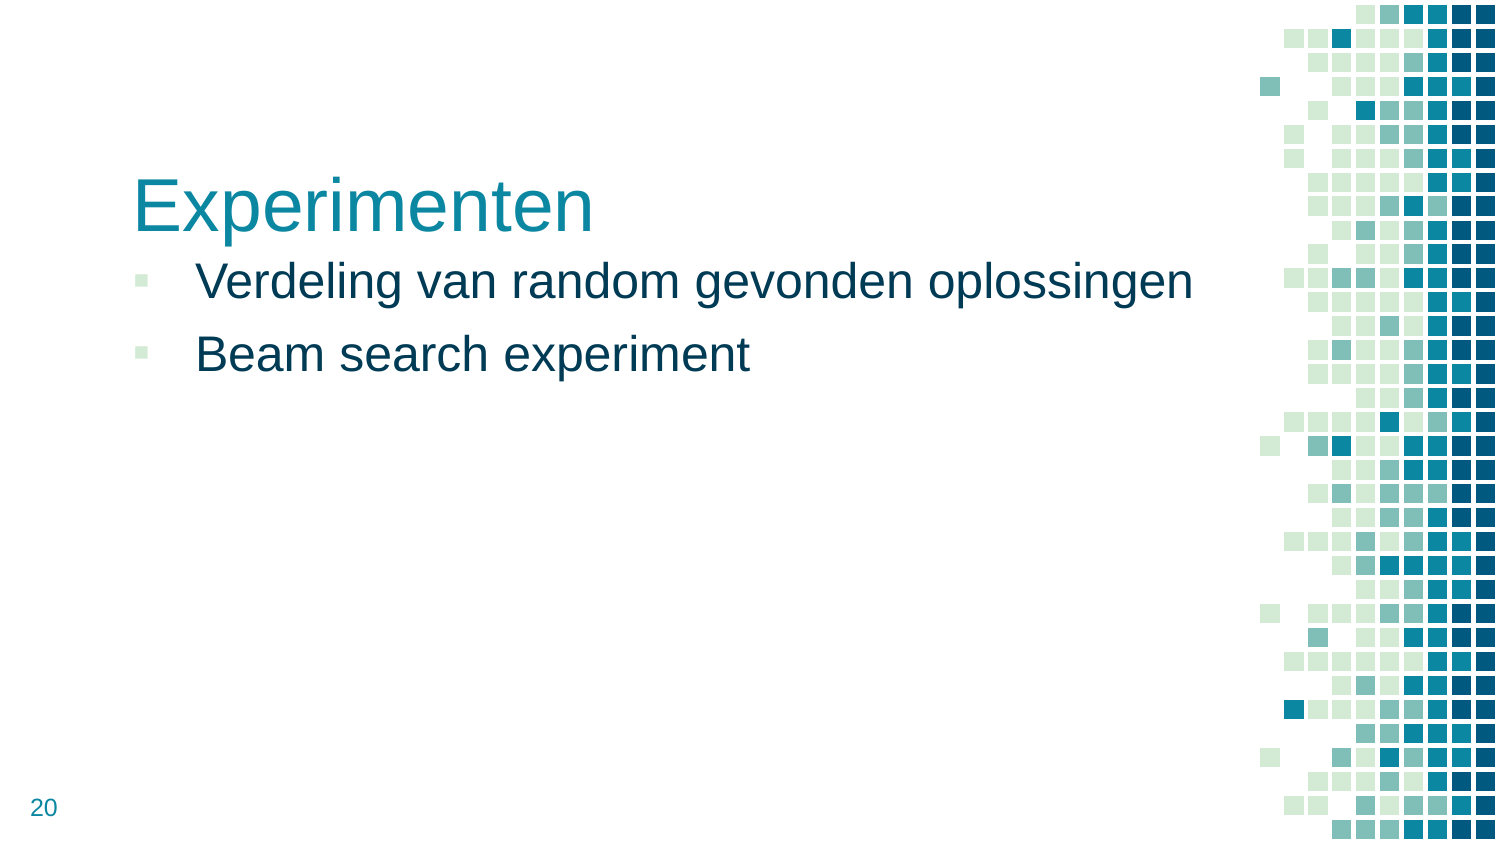

# Experimenten
Verdeling van random gevonden oplossingen
Beam search experiment

20